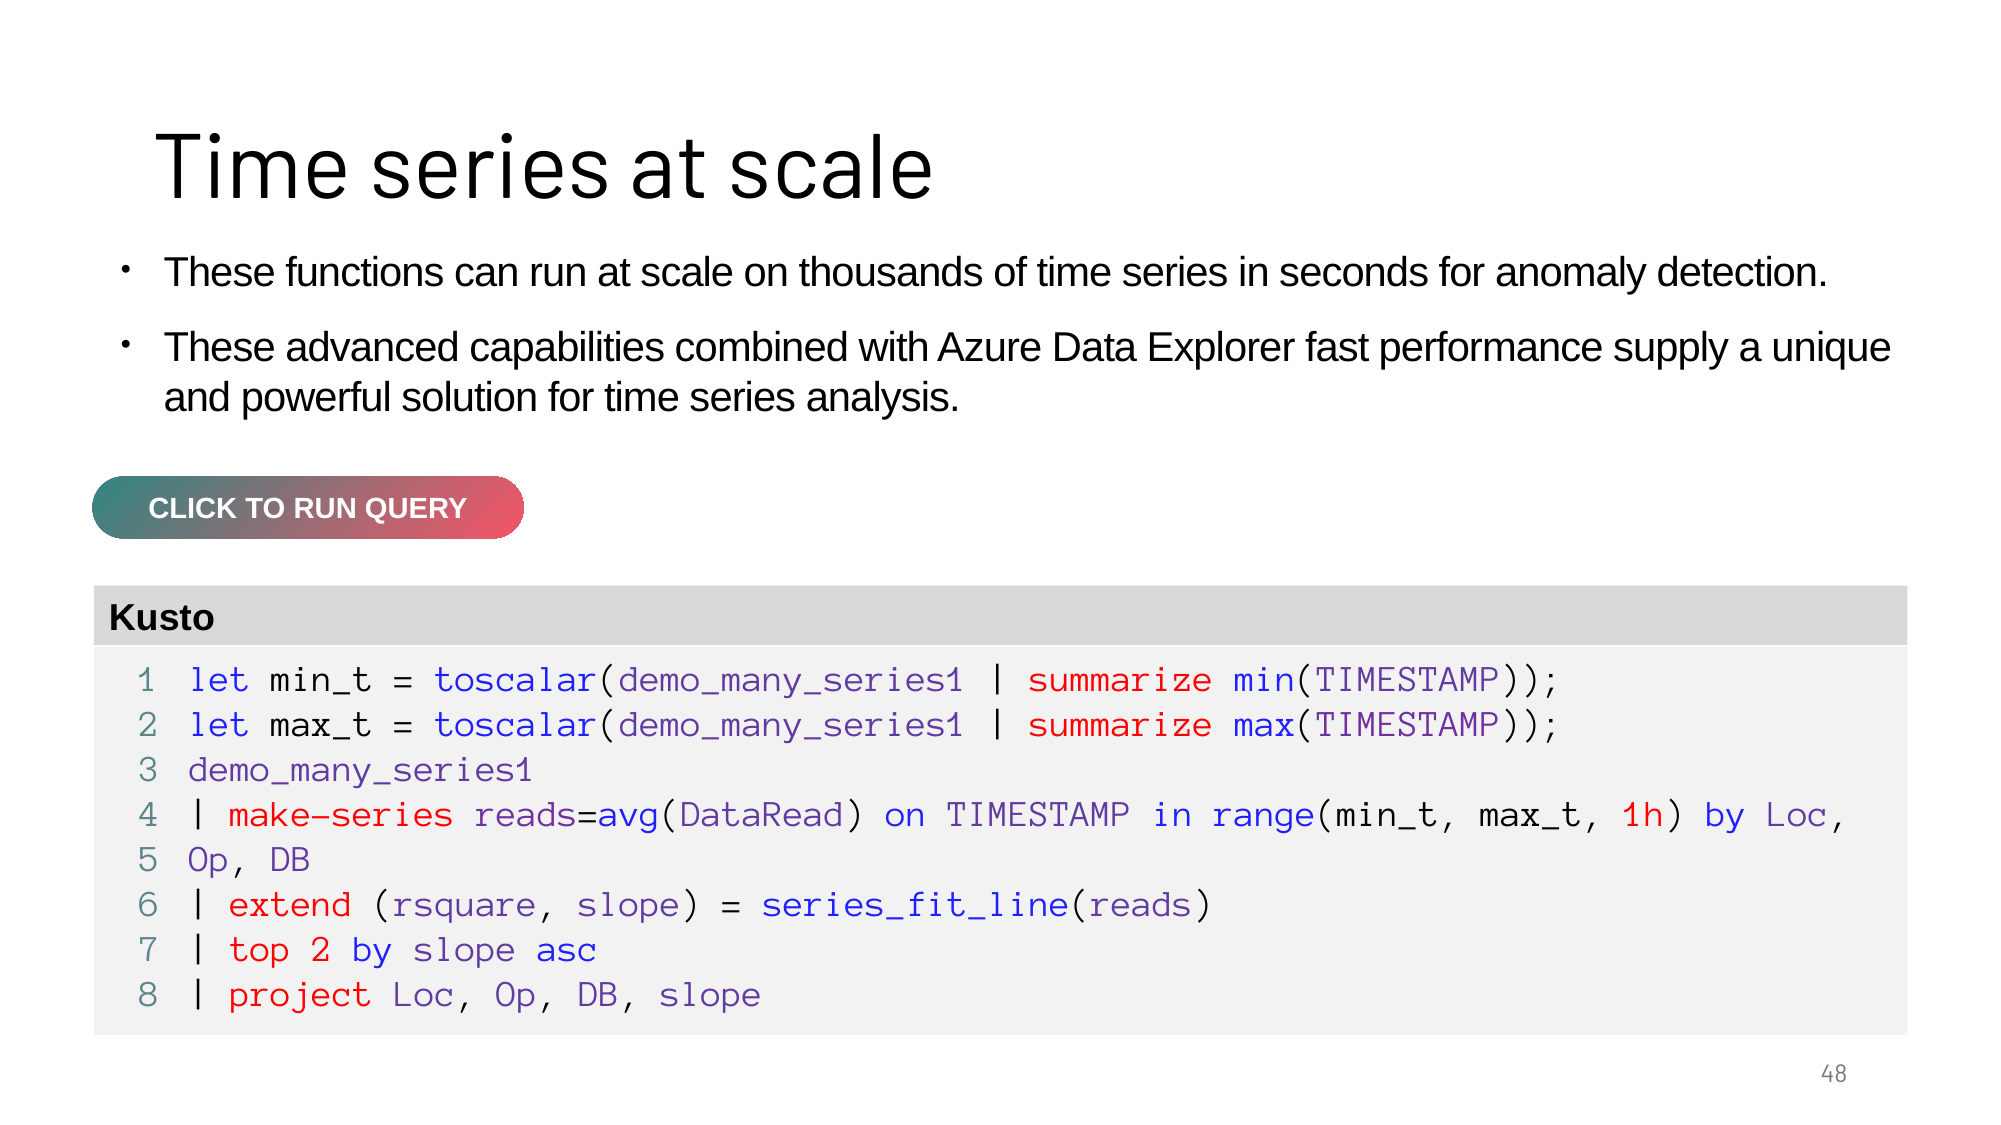

# Time series at scale
These functions can run at scale on thousands of time series in seconds for anomaly detection.
These advanced capabilities combined with Azure Data Explorer fast performance supply a unique and powerful solution for time series analysis.
CLICK TO RUN QUERY
Kusto
1
2
3
4
5
6
7
8
let min_t = toscalar(demo_many_series1 | summarize min(TIMESTAMP));
let max_t = toscalar(demo_many_series1 | summarize max(TIMESTAMP));
demo_many_series1
| make-series reads=avg(DataRead) on TIMESTAMP in range(min_t, max_t, 1h) by Loc,
Op, DB
| extend (rsquare, slope) = series_fit_line(reads)
| top 2 by slope asc
| project Loc, Op, DB, slope
48